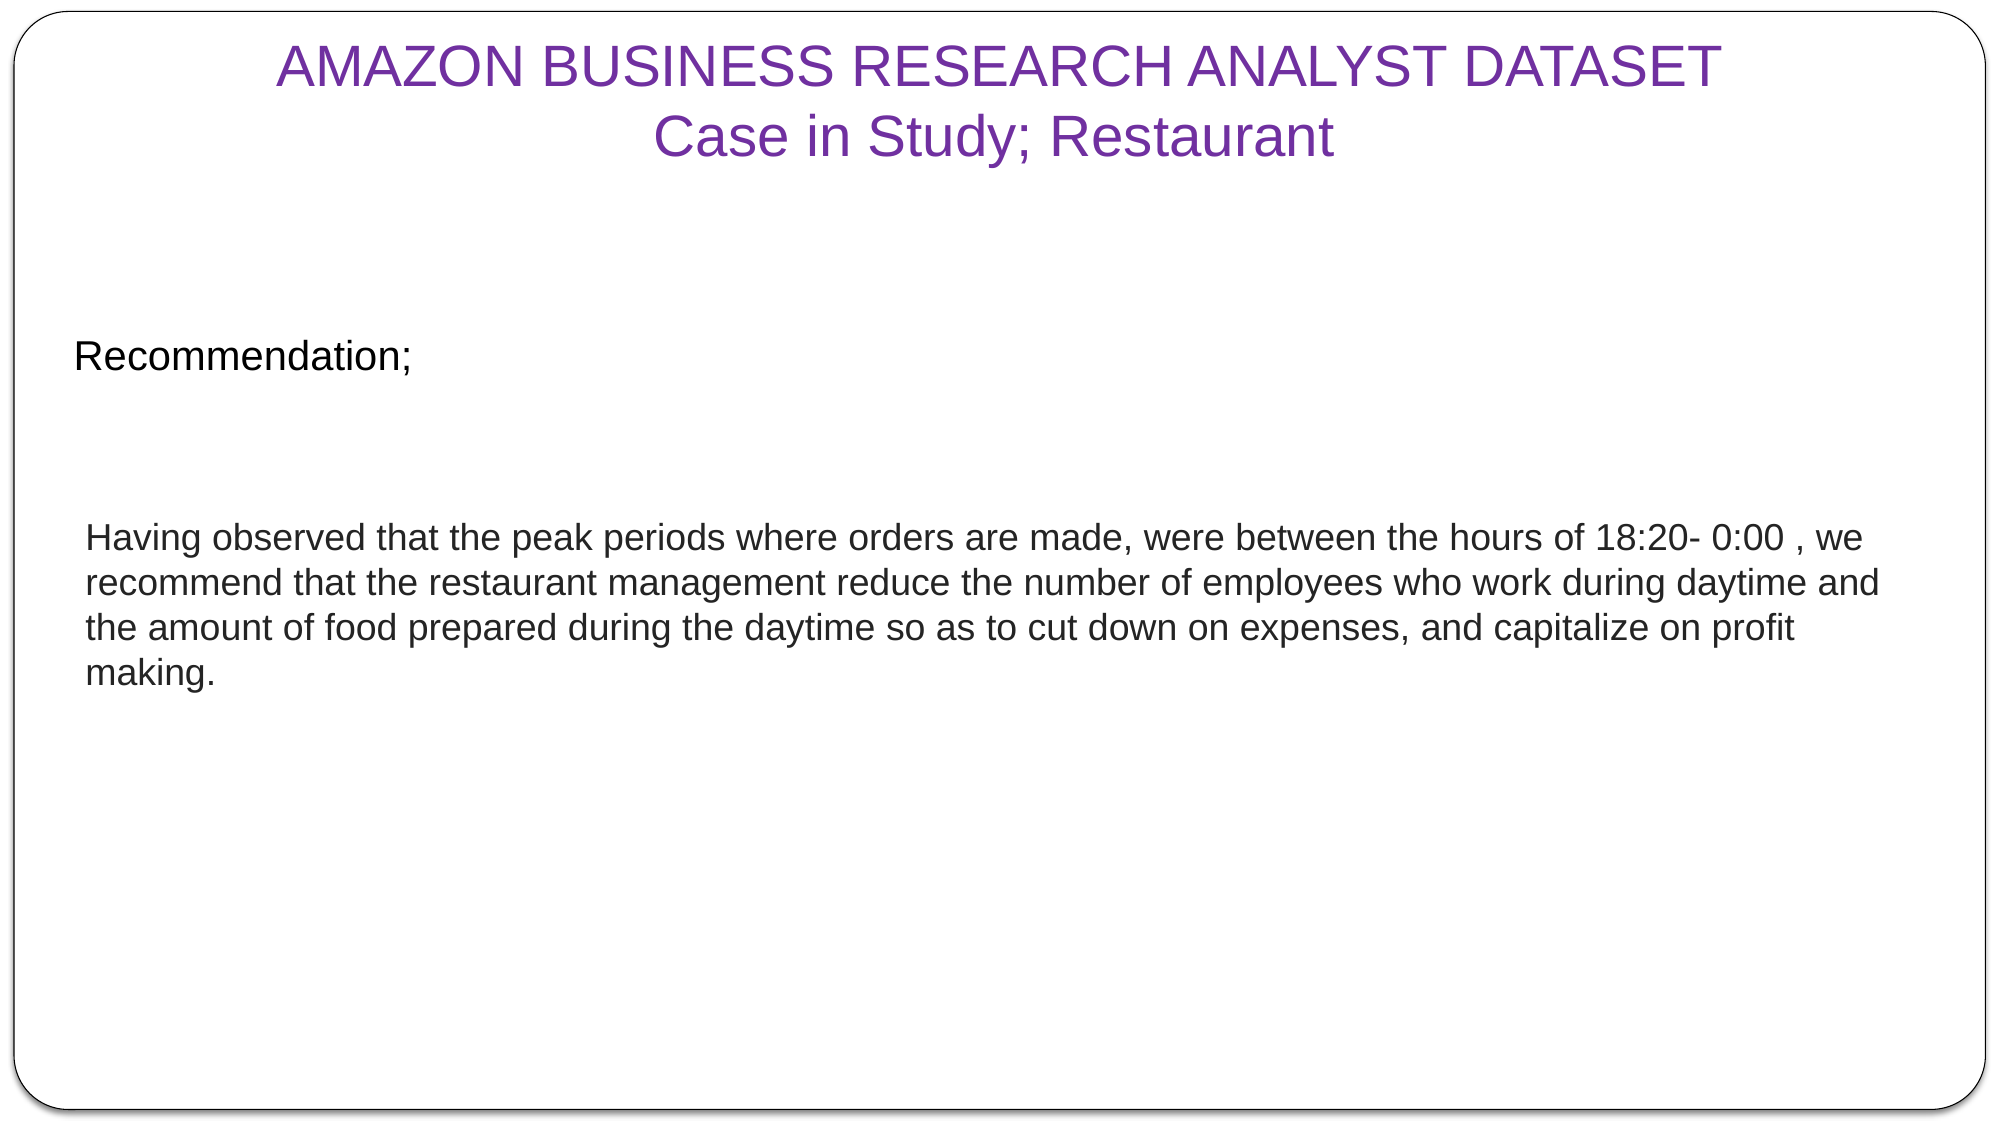

AMAZON BUSINESS RESEARCH ANALYST DATASET
Case in Study; Restaurant

Recommendation;
Having observed that the peak periods where orders are made, were between the hours of 18:20- 0:00 , we recommend that the restaurant management reduce the number of employees who work during daytime and the amount of food prepared during the daytime so as to cut down on expenses, and capitalize on profit making.